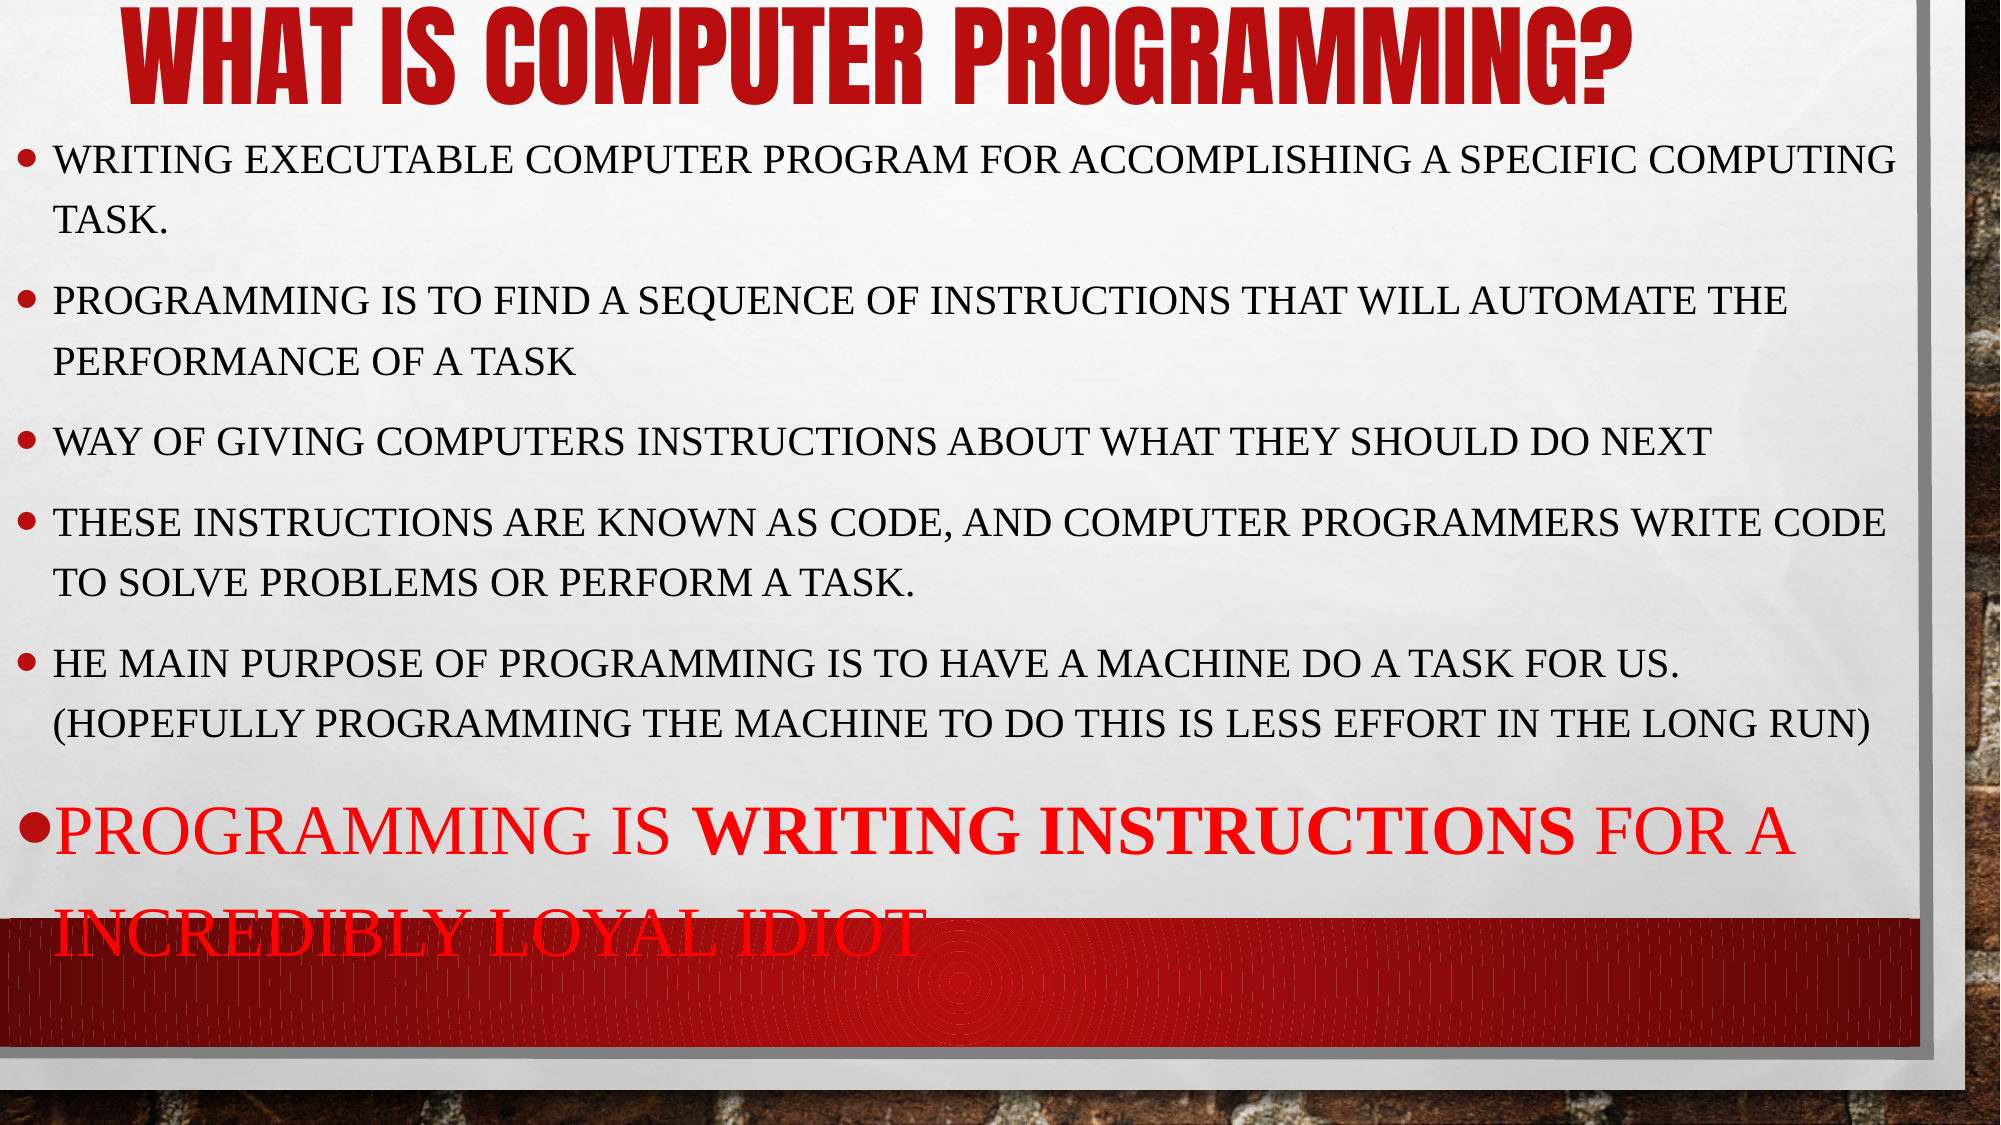

# What is computer programming?
WRITING EXECUTABLE COMPUTER PROGRAM FOR ACCOMPLISHING A SPECIFIC COMPUTING TASK.
programming is to find a sequence of instructions that will automate the performance of a task
way of giving computers instructions about what they should do next
These instructions are known as code, and computer programmers write code to solve problems or perform a task.
he main purpose of programming is to have a machine do a task for us. (Hopefully programming the machine to do this is less effort in the long run)
Programming is writing instructions for a incredibly loyal idiot